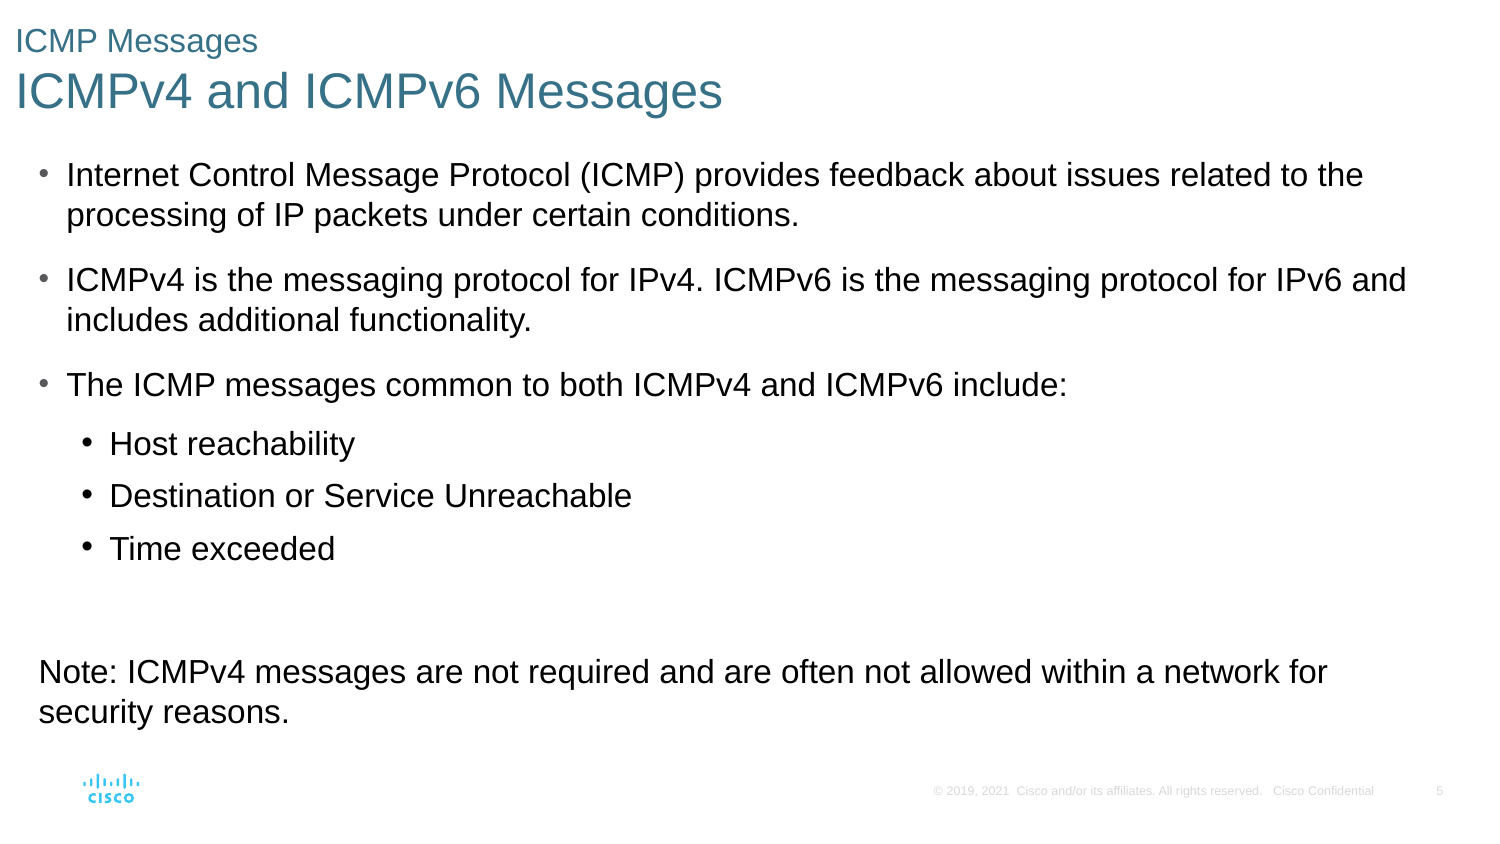

# ICMP Messages ICMPv4 and ICMPv6 Messages
Internet Control Message Protocol (ICMP) provides feedback about issues related to the processing of IP packets under certain conditions.
ICMPv4 is the messaging protocol for IPv4. ICMPv6 is the messaging protocol for IPv6 and includes additional functionality.
The ICMP messages common to both ICMPv4 and ICMPv6 include:
Host reachability
Destination or Service Unreachable
Time exceeded

Note: ICMPv4 messages are not required and are often not allowed within a network for security reasons.